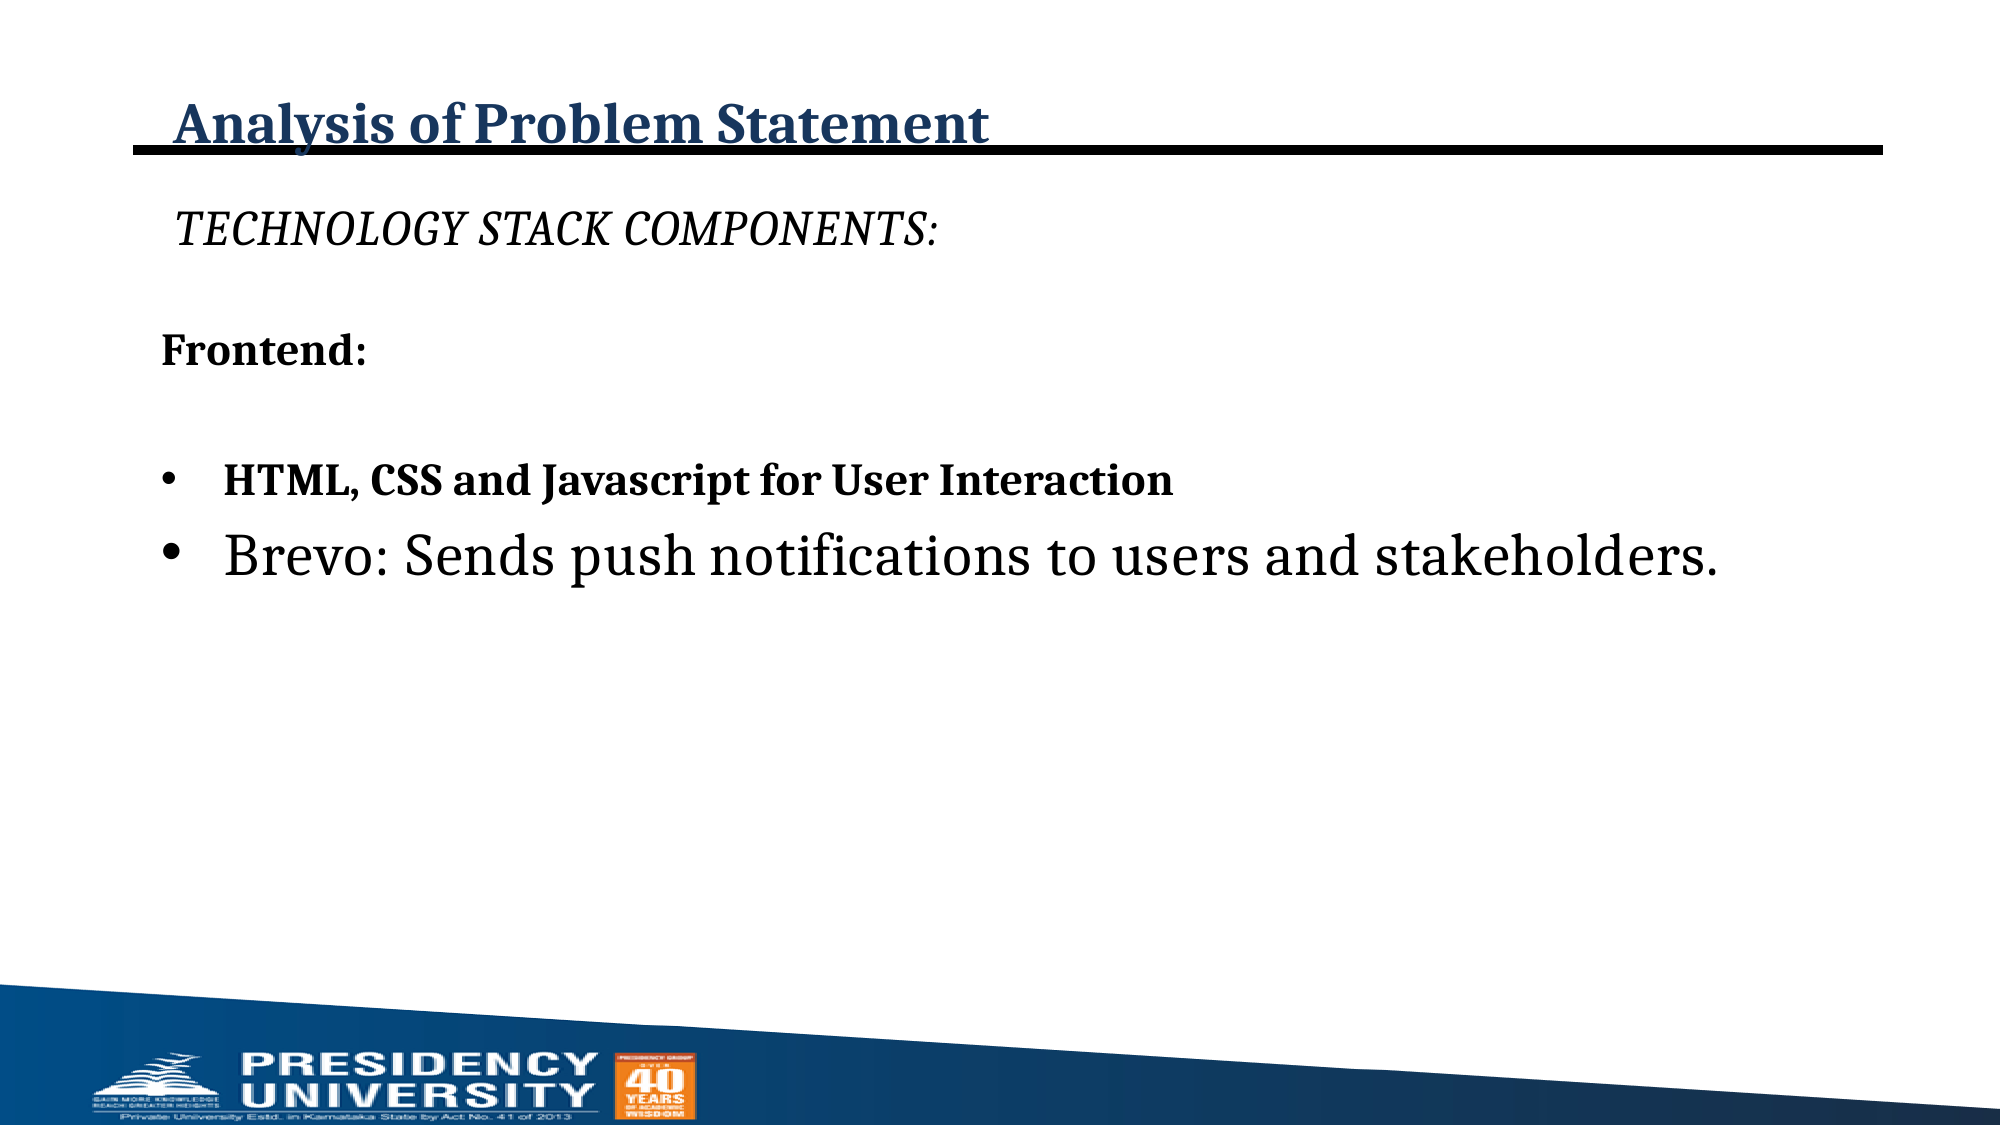

# Analysis of Problem Statement
TECHNOLOGY STACK COMPONENTS:

Frontend:

HTML, CSS and Javascript for User Interaction
Brevo: Sends push notifications to users and stakeholders.